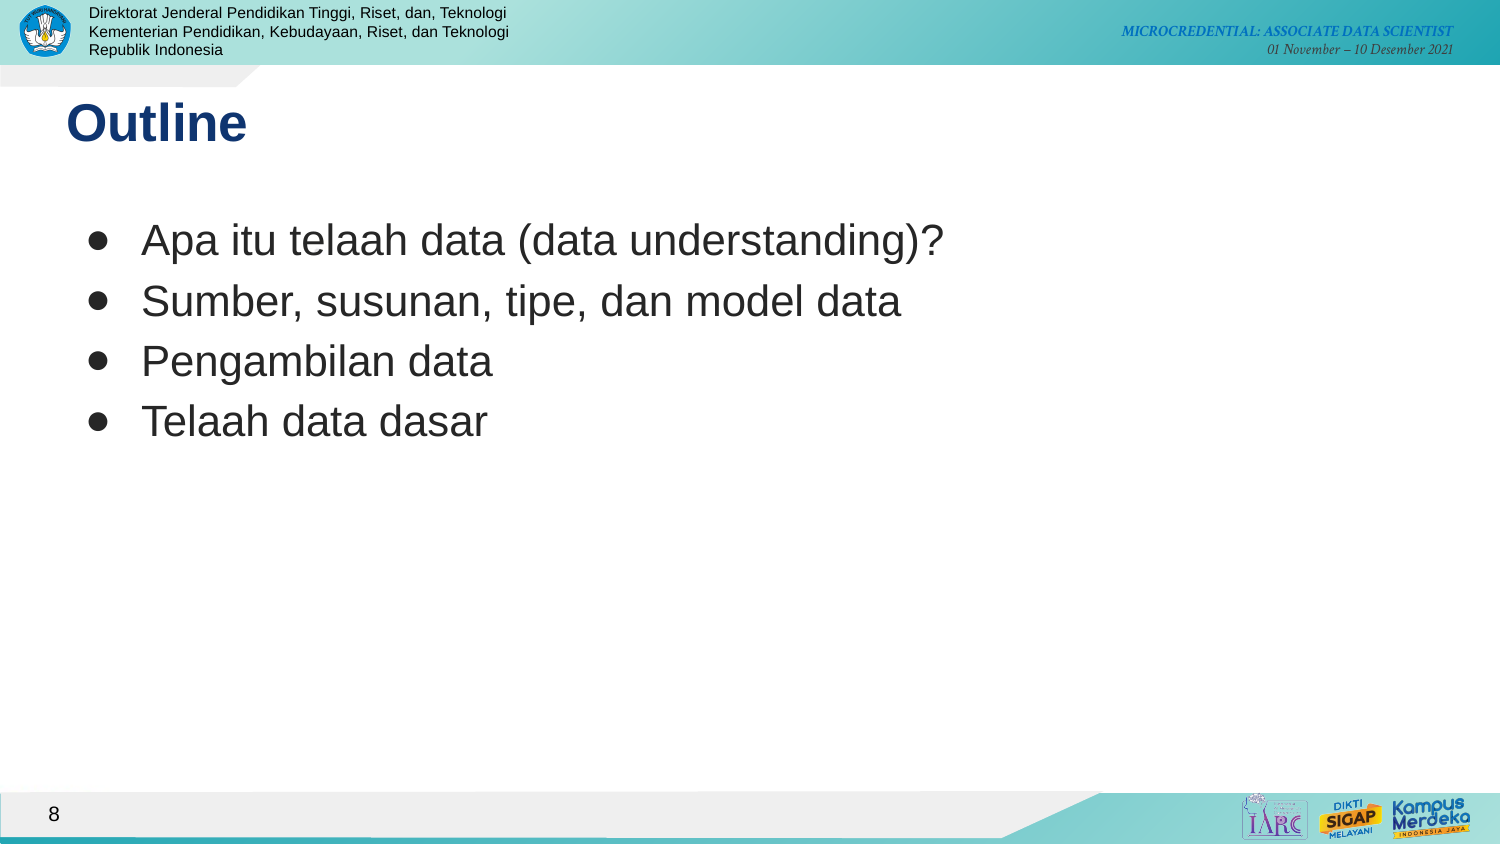

# Outline
Apa itu telaah data (data understanding)?
Sumber, susunan, tipe, dan model data
Pengambilan data
Telaah data dasar
8